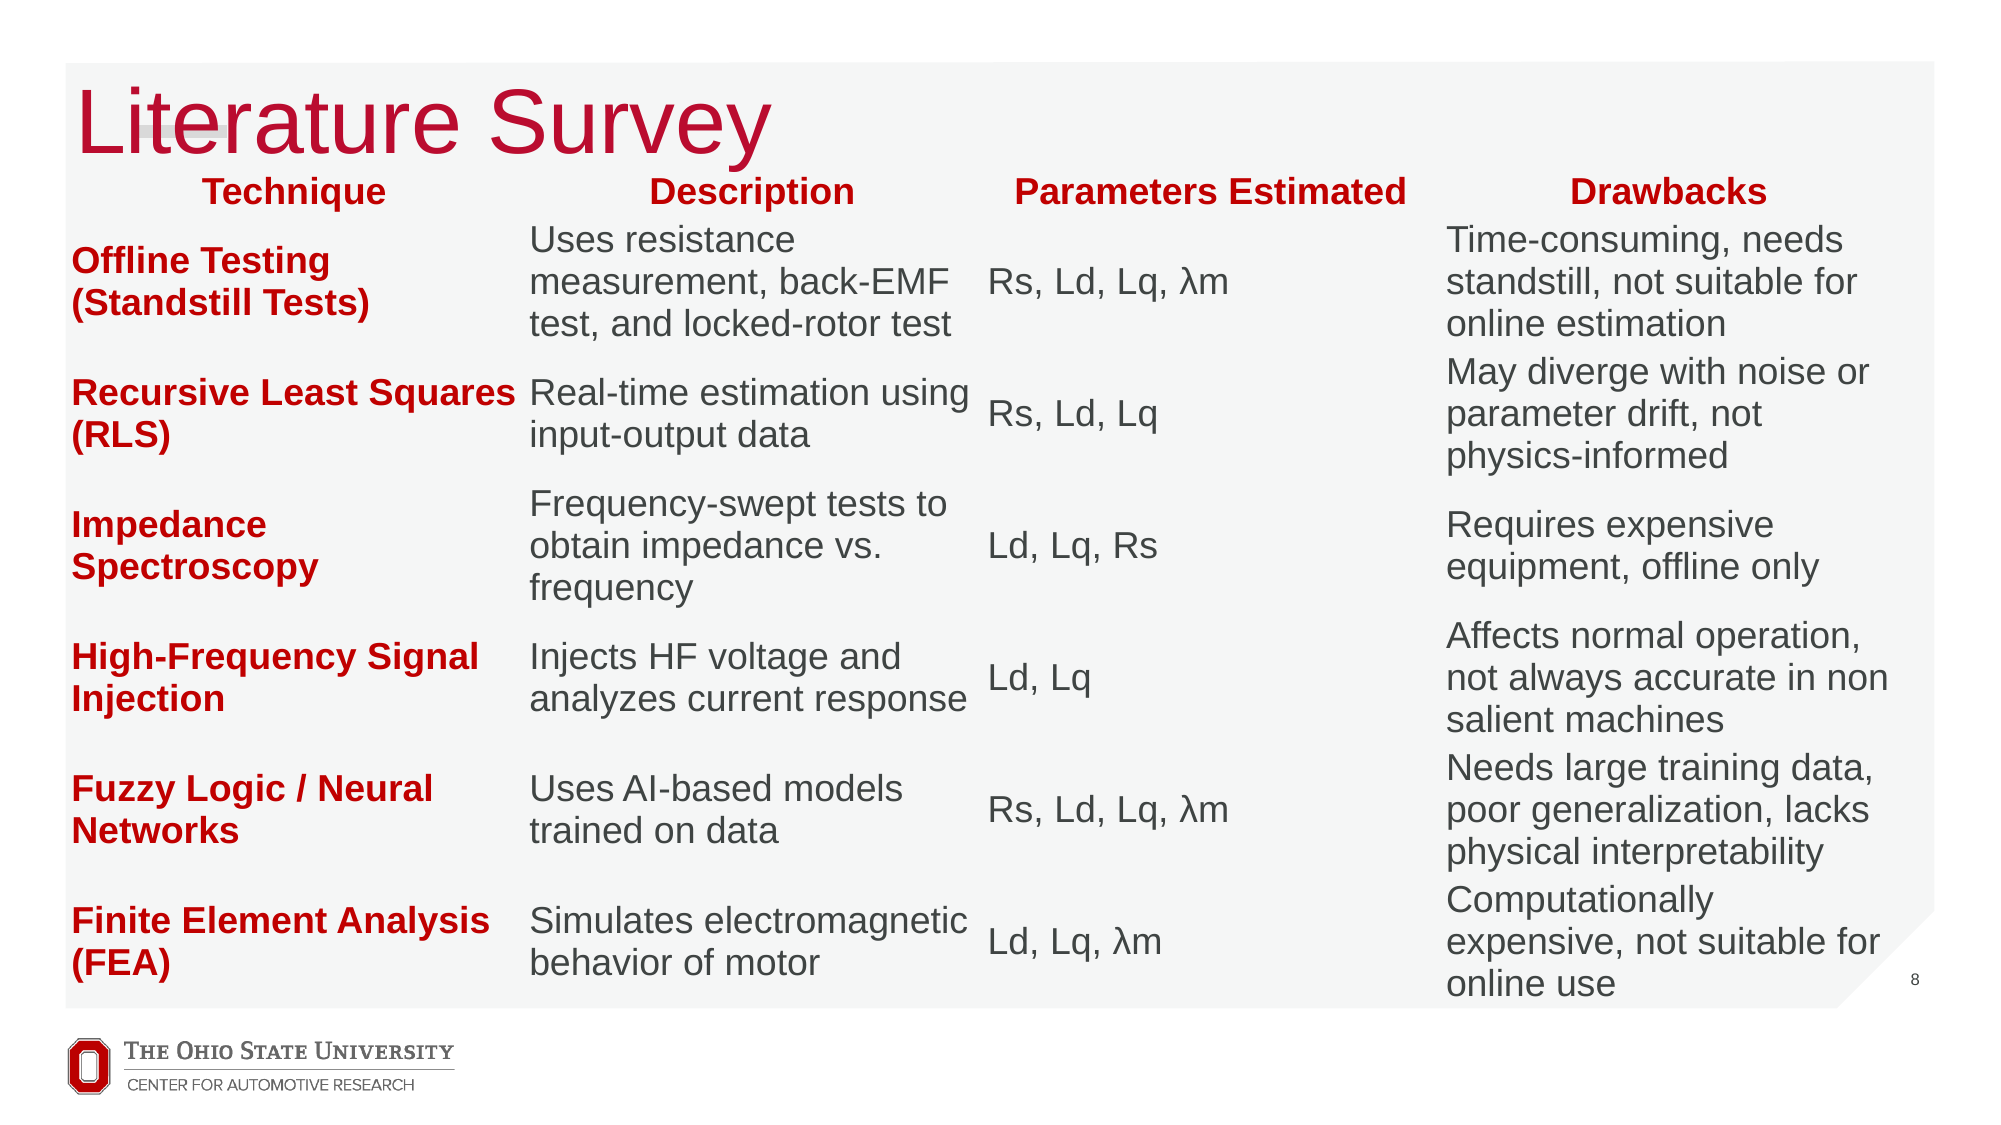

# Literature Survey
| Technique | Description | Parameters Estimated | Drawbacks |
| --- | --- | --- | --- |
| Offline Testing (Standstill Tests) | Uses resistance measurement, back-EMF test, and locked-rotor test | Rs, Ld, Lq, λm | Time-consuming, needs standstill, not suitable for online estimation |
| Recursive Least Squares (RLS) | Real-time estimation using input-output data | Rs, Ld, Lq | May diverge with noise or parameter drift, not physics-informed |
| Impedance Spectroscopy | Frequency-swept tests to obtain impedance vs. frequency | Ld, Lq, Rs | Requires expensive equipment, offline only |
| High-Frequency Signal Injection | Injects HF voltage and analyzes current response | Ld, Lq | Affects normal operation, not always accurate in non salient machines |
| Fuzzy Logic / Neural Networks | Uses AI-based models trained on data | Rs, Ld, Lq, λm | Needs large training data, poor generalization, lacks physical interpretability |
| Finite Element Analysis (FEA) | Simulates electromagnetic behavior of motor | Ld, Lq, λm | Computationally expensive, not suitable for online use |
8